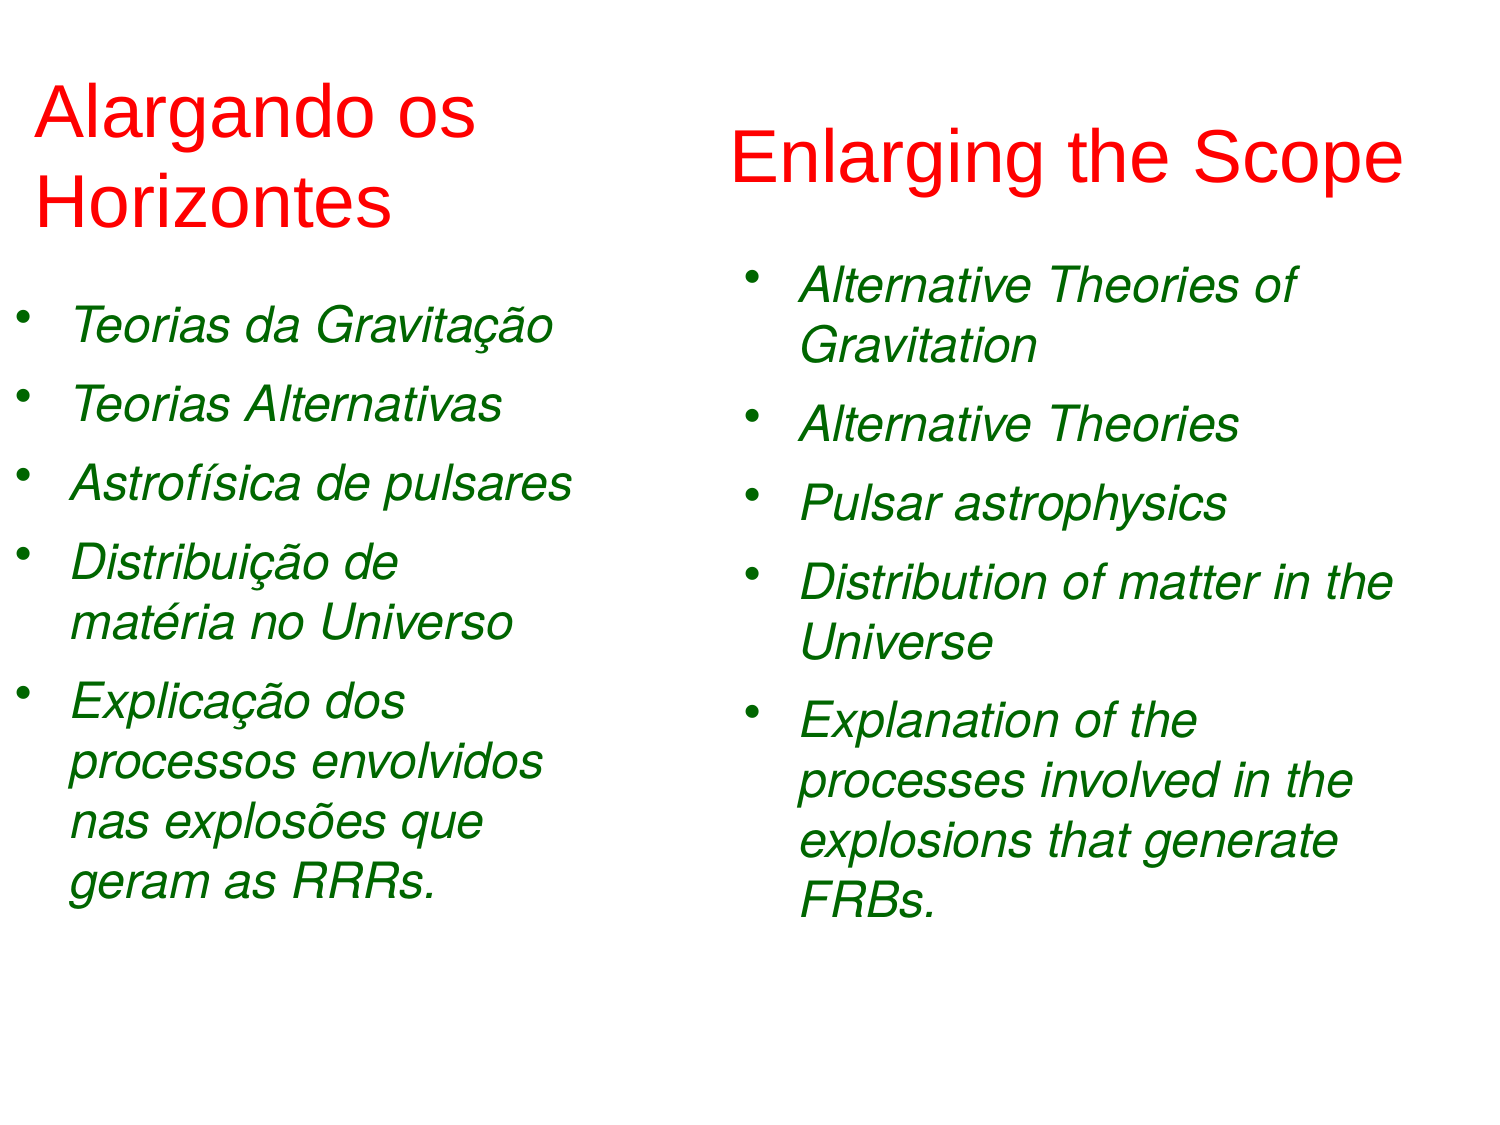

Alargando os Horizontes
Enlarging the Scope
Alternative Theories of Gravitation
Alternative Theories
Pulsar astrophysics
Distribution of matter in the Universe
Explanation of the processes involved in the explosions that generate FRBs.

Teorias da Gravitação
Teorias Alternativas
Astrofísica de pulsares
Distribuição de matéria no Universo
Explicação dos processos envolvidos nas explosões que geram as RRRs.